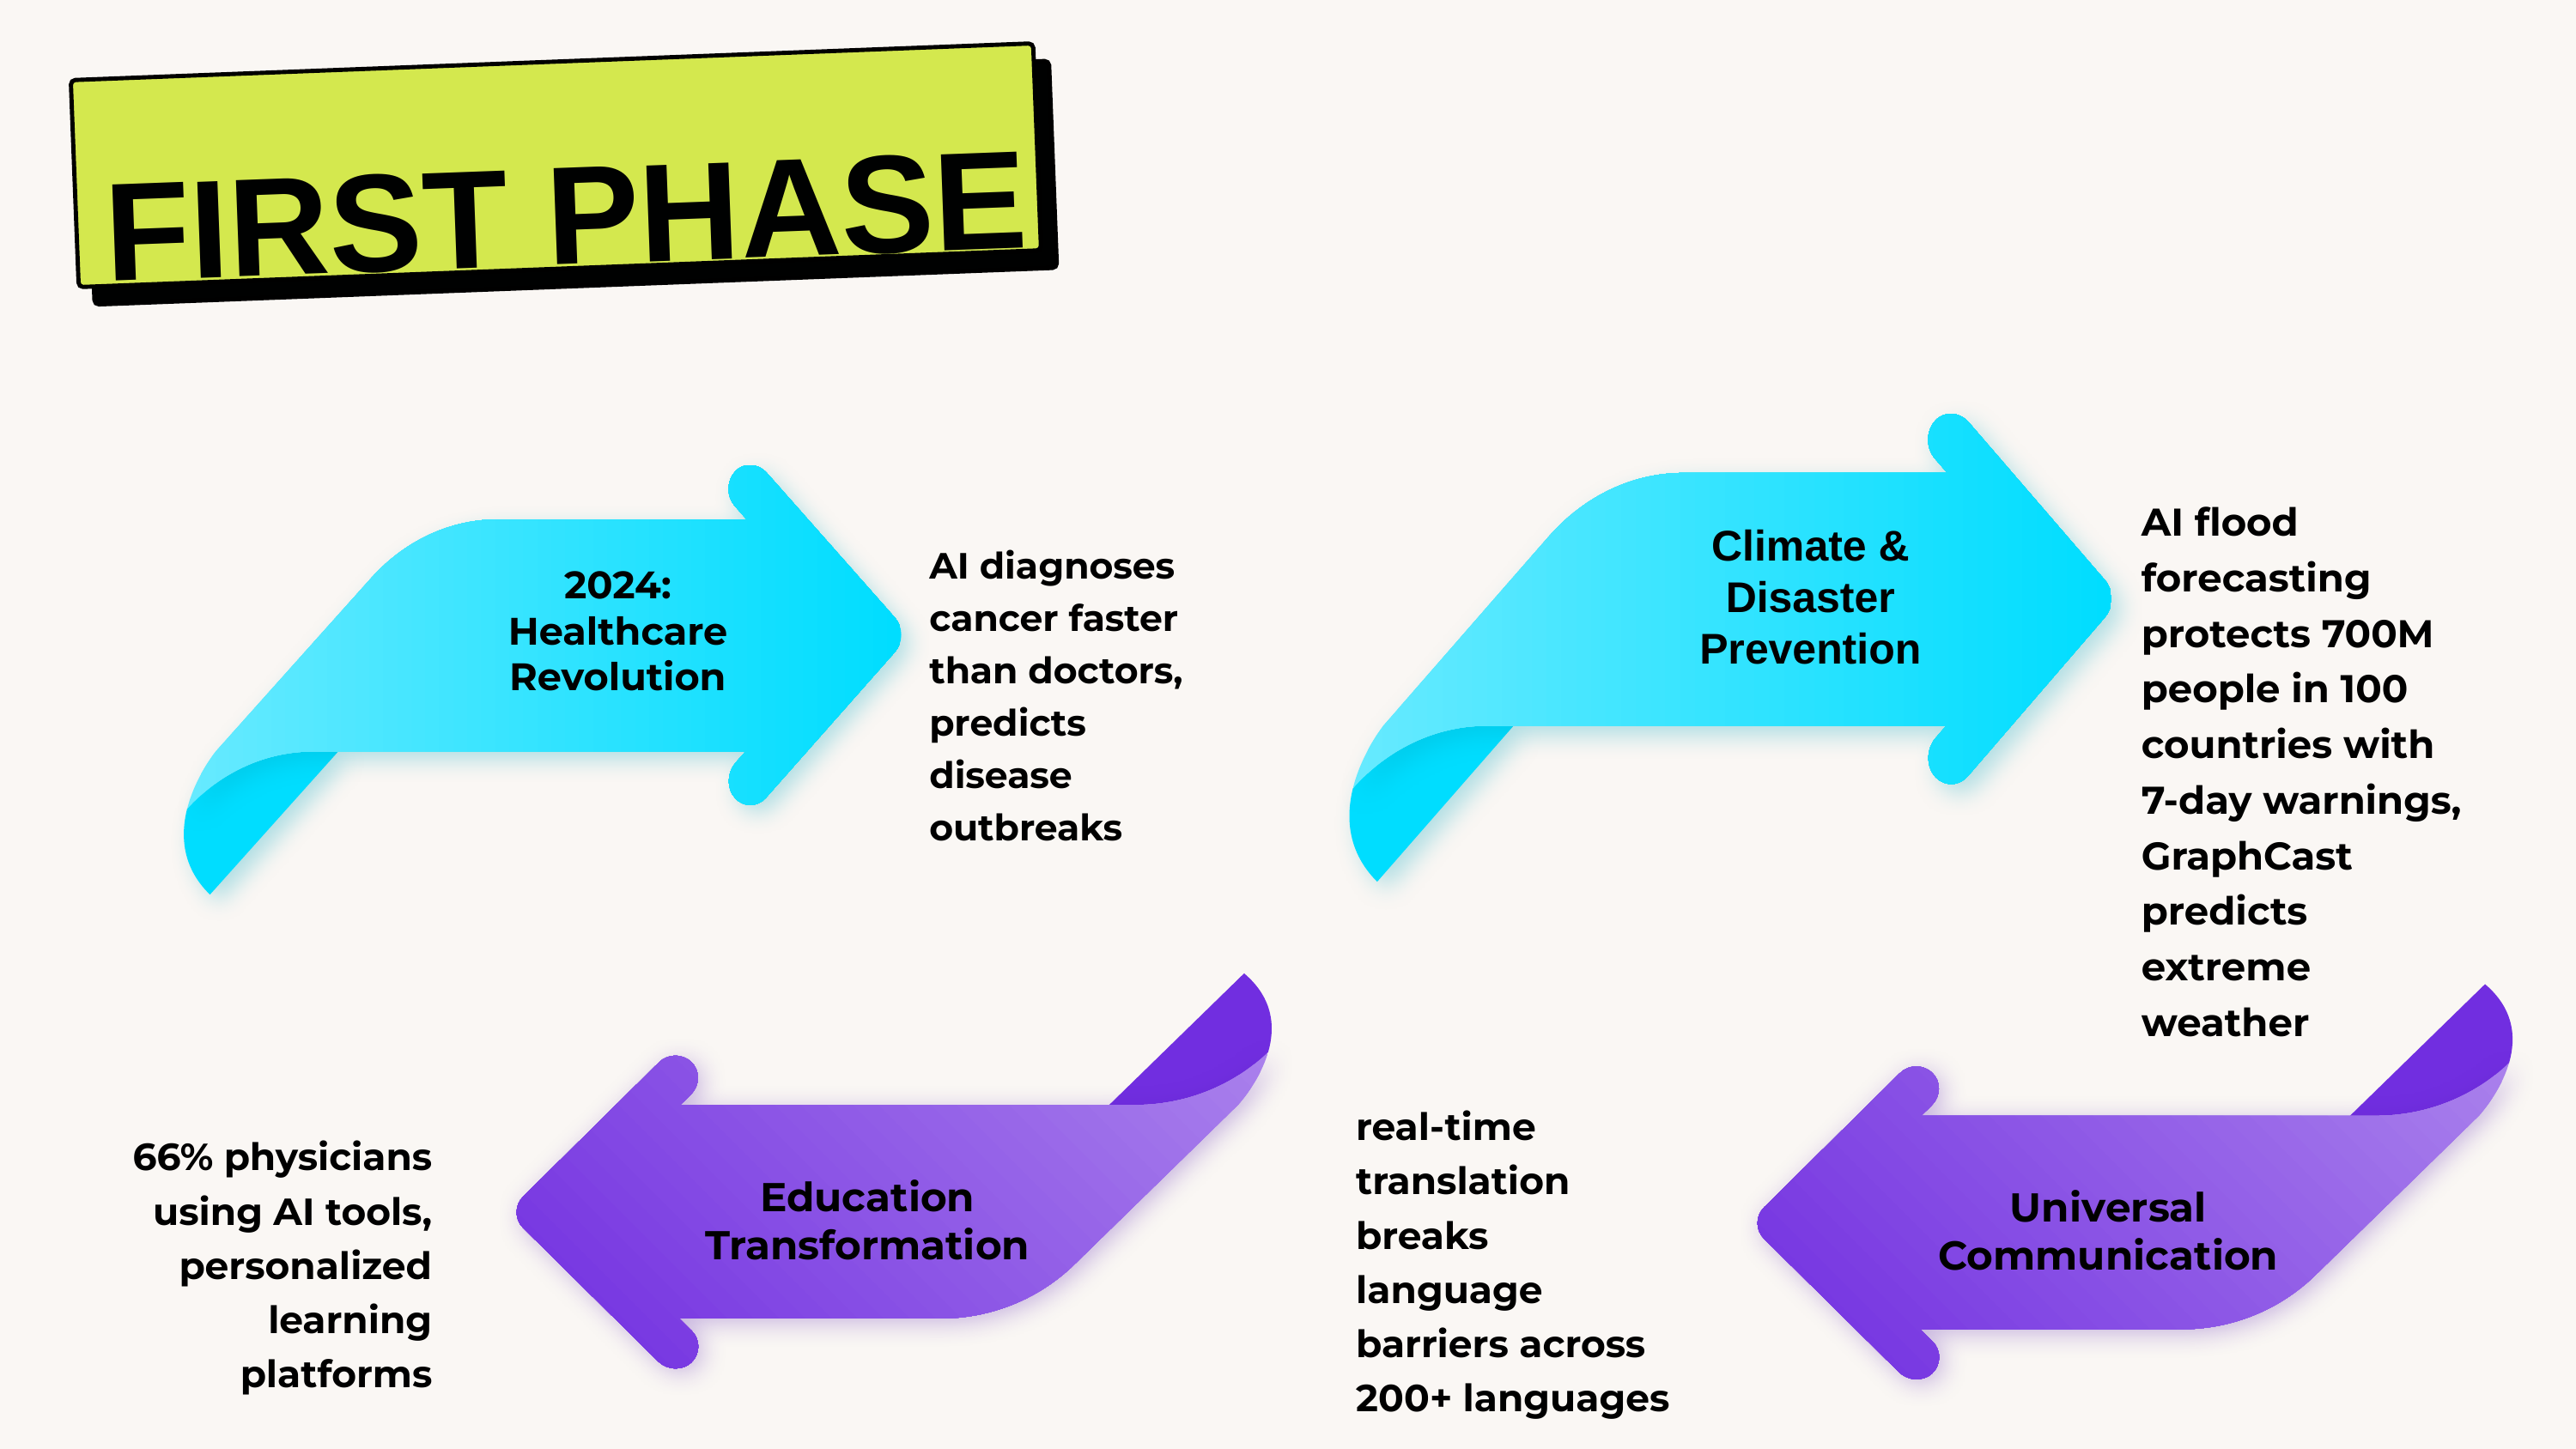

FIRST PHASE

AI flood forecasting protects 700M people in 100 countries with 7-day warnings, GraphCast predicts extreme weather
Climate & Disaster Prevention
AI diagnoses cancer faster than doctors, predicts disease outbreaks
2024: Healthcare Revolution

real-time translation breaks language barriers across 200+ languages
66% physicians using AI tools, personalized learning platforms
Education Transformation
Universal Communication